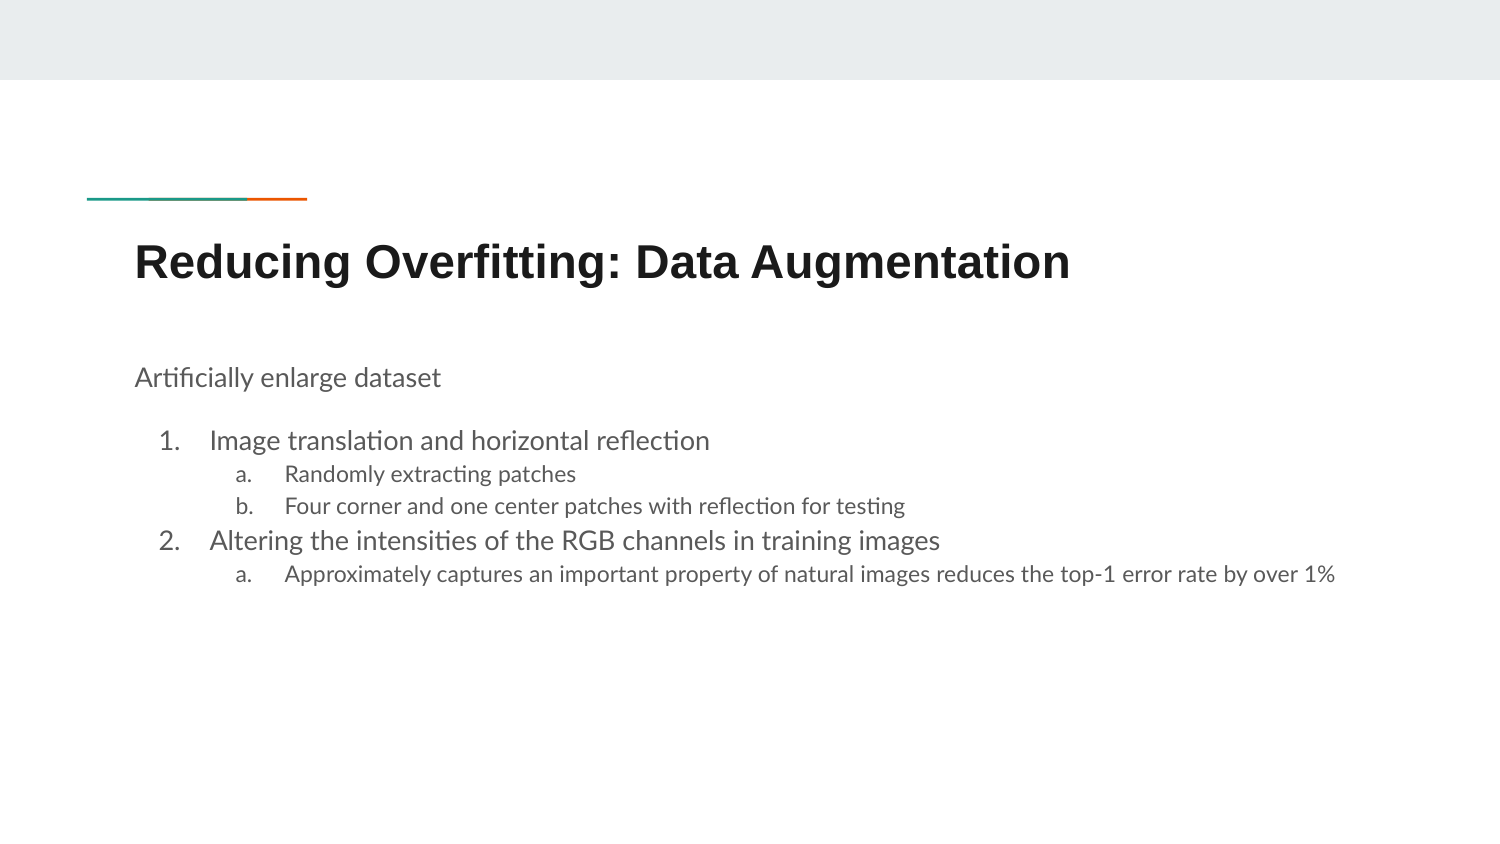

# Reducing Overfitting: Data Augmentation
Artificially enlarge dataset
Image translation and horizontal reflection
Randomly extracting patches
Four corner and one center patches with reflection for testing
Altering the intensities of the RGB channels in training images
Approximately captures an important property of natural images reduces the top-1 error rate by over 1%